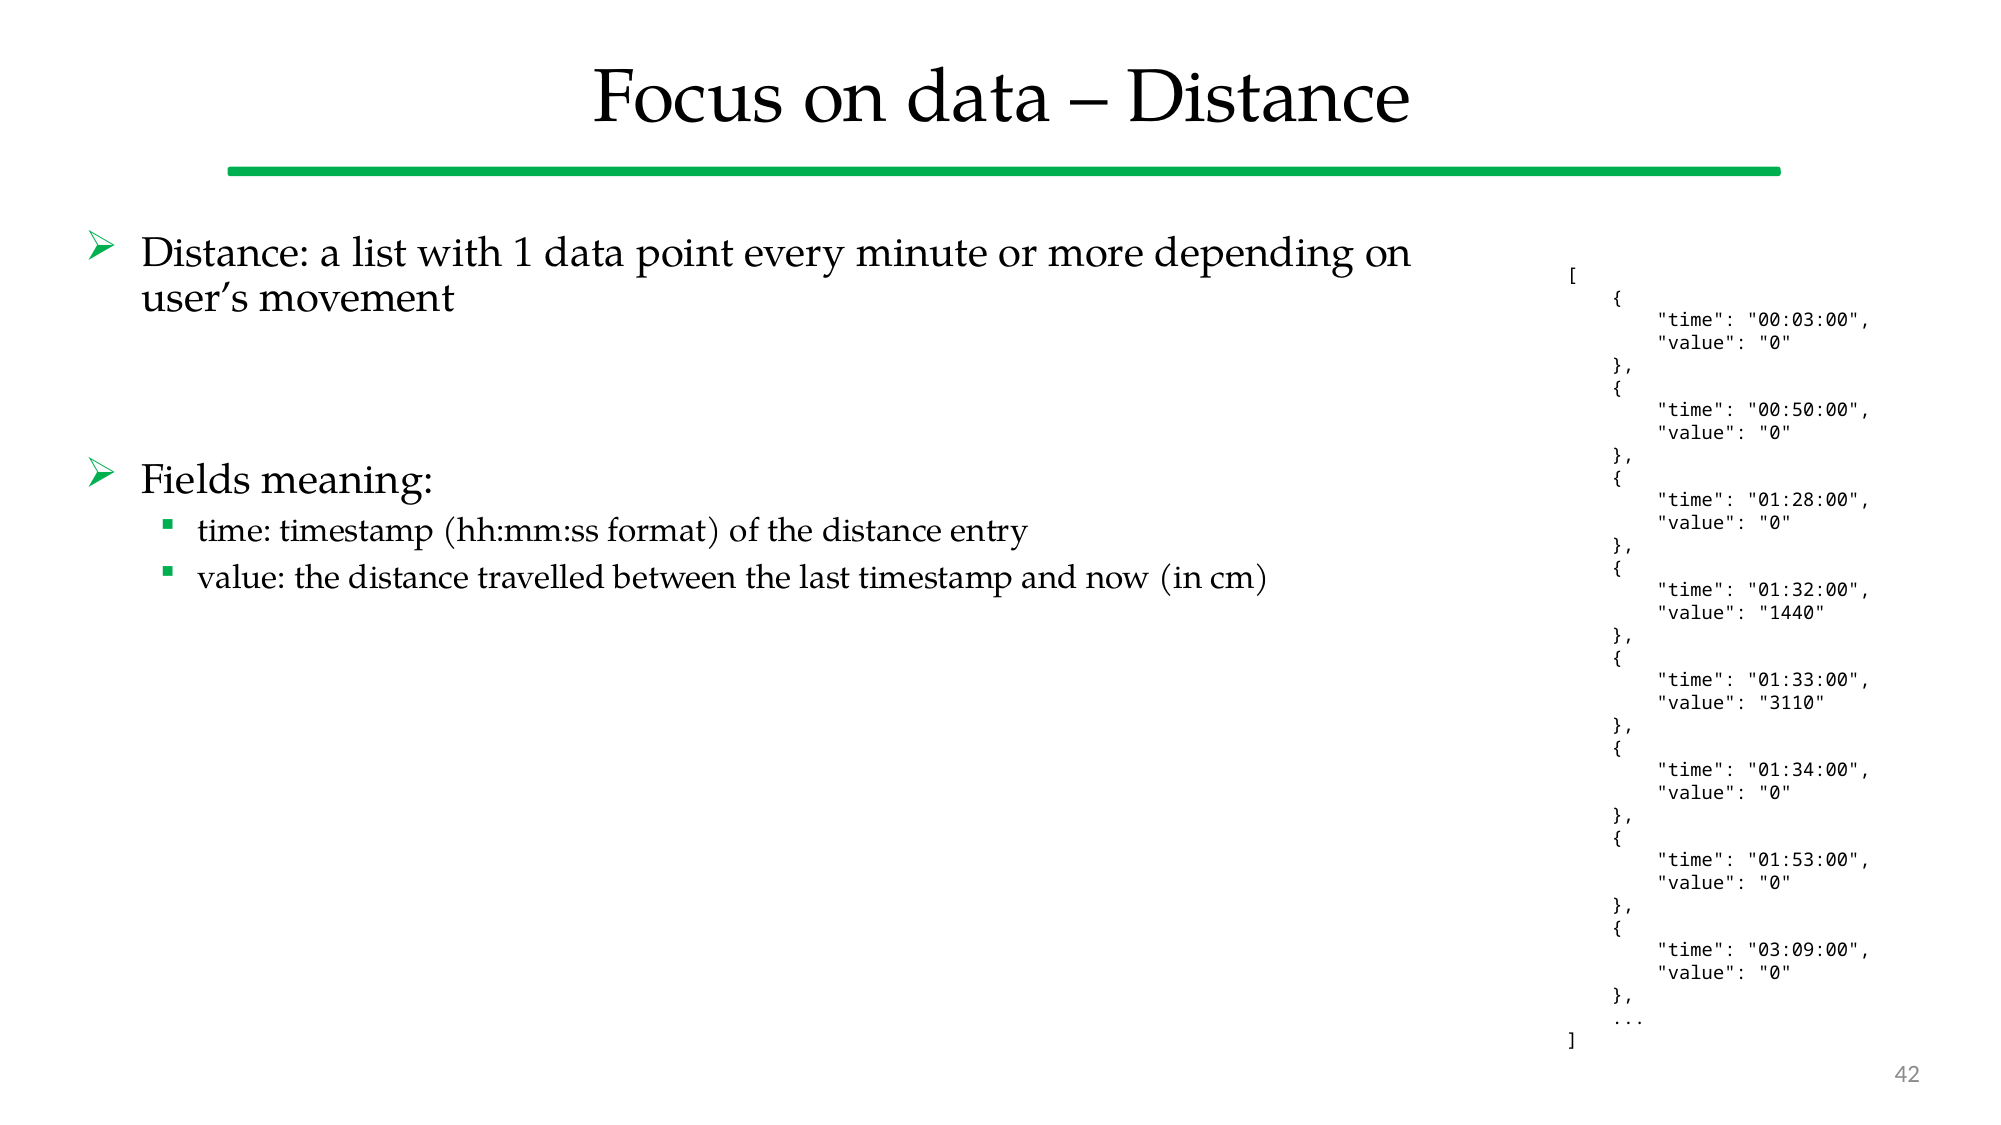

# Focus on data – Distance
Distance: a list with 1 data point every minute or more depending on
user’s movement

Fields meaning:
time: timestamp (hh:mm:ss format) of the distance entry
value: the distance travelled between the last timestamp and now (in cm)

[
    {
        "time": "00:03:00",
        "value": "0"
    },
    {
        "time": "00:50:00",
        "value": "0"
    },
    {
        "time": "01:28:00",
        "value": "0"
    },
    {
        "time": "01:32:00",
        "value": "1440"
    },
    {
        "time": "01:33:00",
        "value": "3110"
    },
    {
        "time": "01:34:00",
        "value": "0"
    },
    {
        "time": "01:53:00",
        "value": "0"
    },
    {
        "time": "03:09:00",
        "value": "0"
    },
    ...
]
42